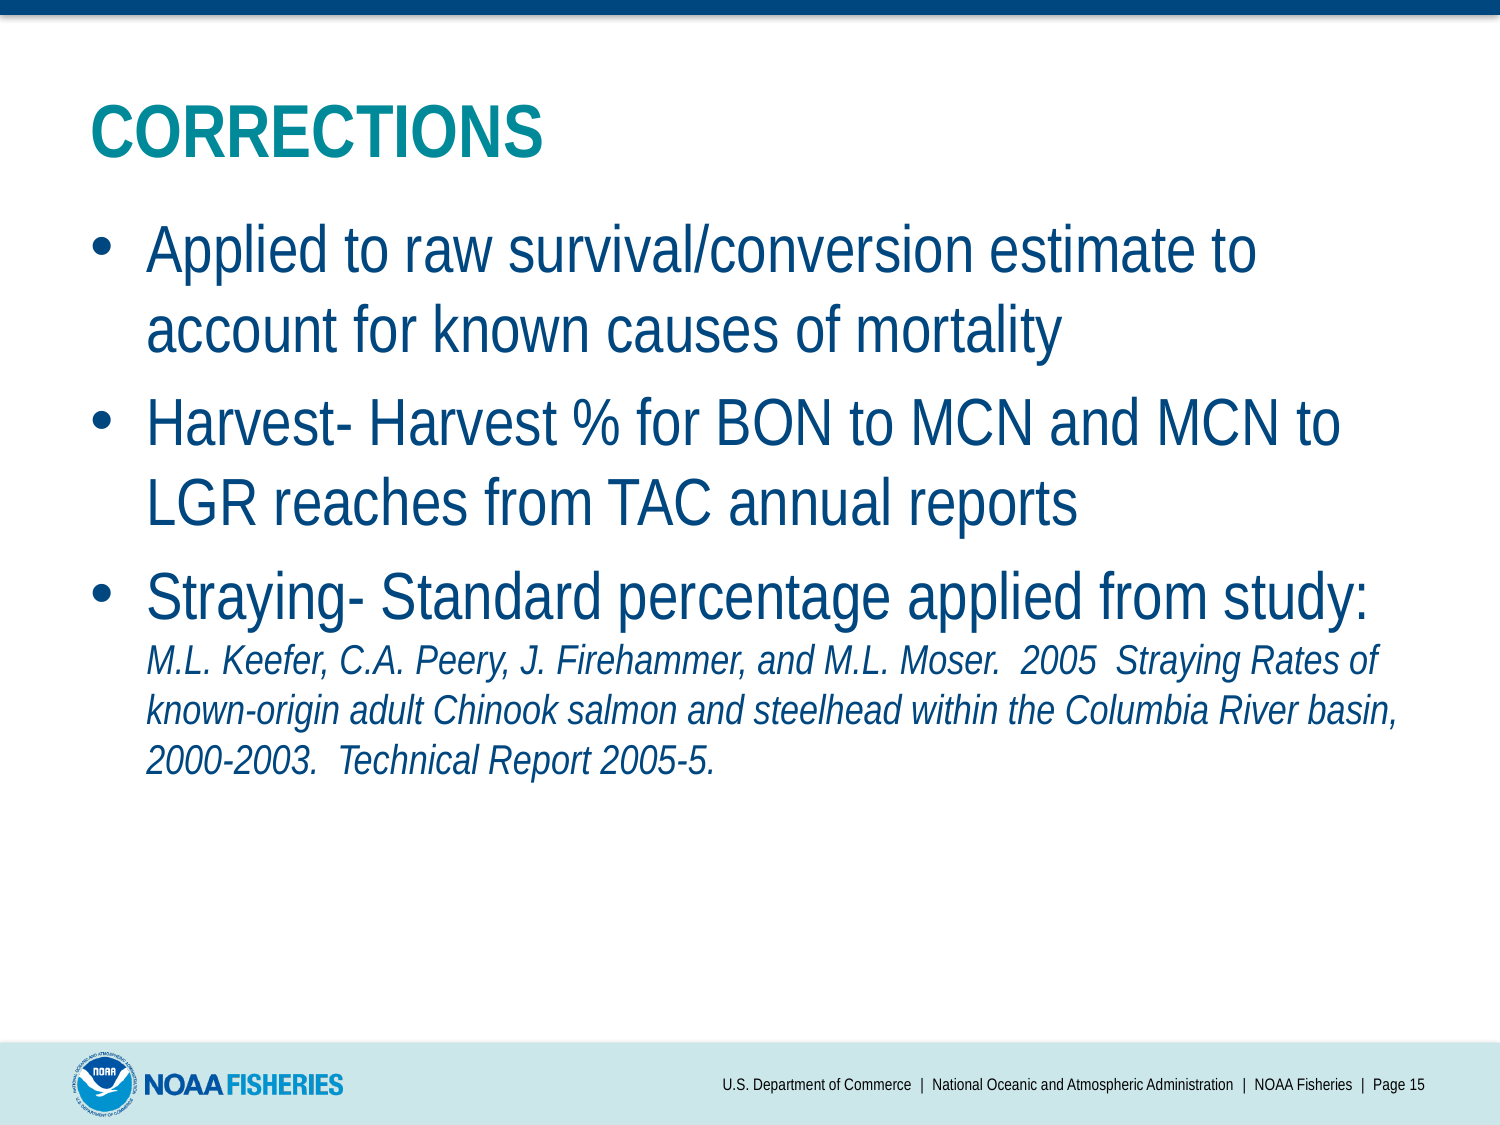

# CORRECTIONS
Applied to raw survival/conversion estimate to account for known causes of mortality
Harvest- Harvest % for BON to MCN and MCN to LGR reaches from TAC annual reports
Straying- Standard percentage applied from study: M.L. Keefer, C.A. Peery, J. Firehammer, and M.L. Moser.  2005  Straying Rates of known-origin adult Chinook salmon and steelhead within the Columbia River basin, 2000-2003.  Technical Report 2005-5.

U.S. Department of Commerce | National Oceanic and Atmospheric Administration | NOAA Fisheries | Page 15